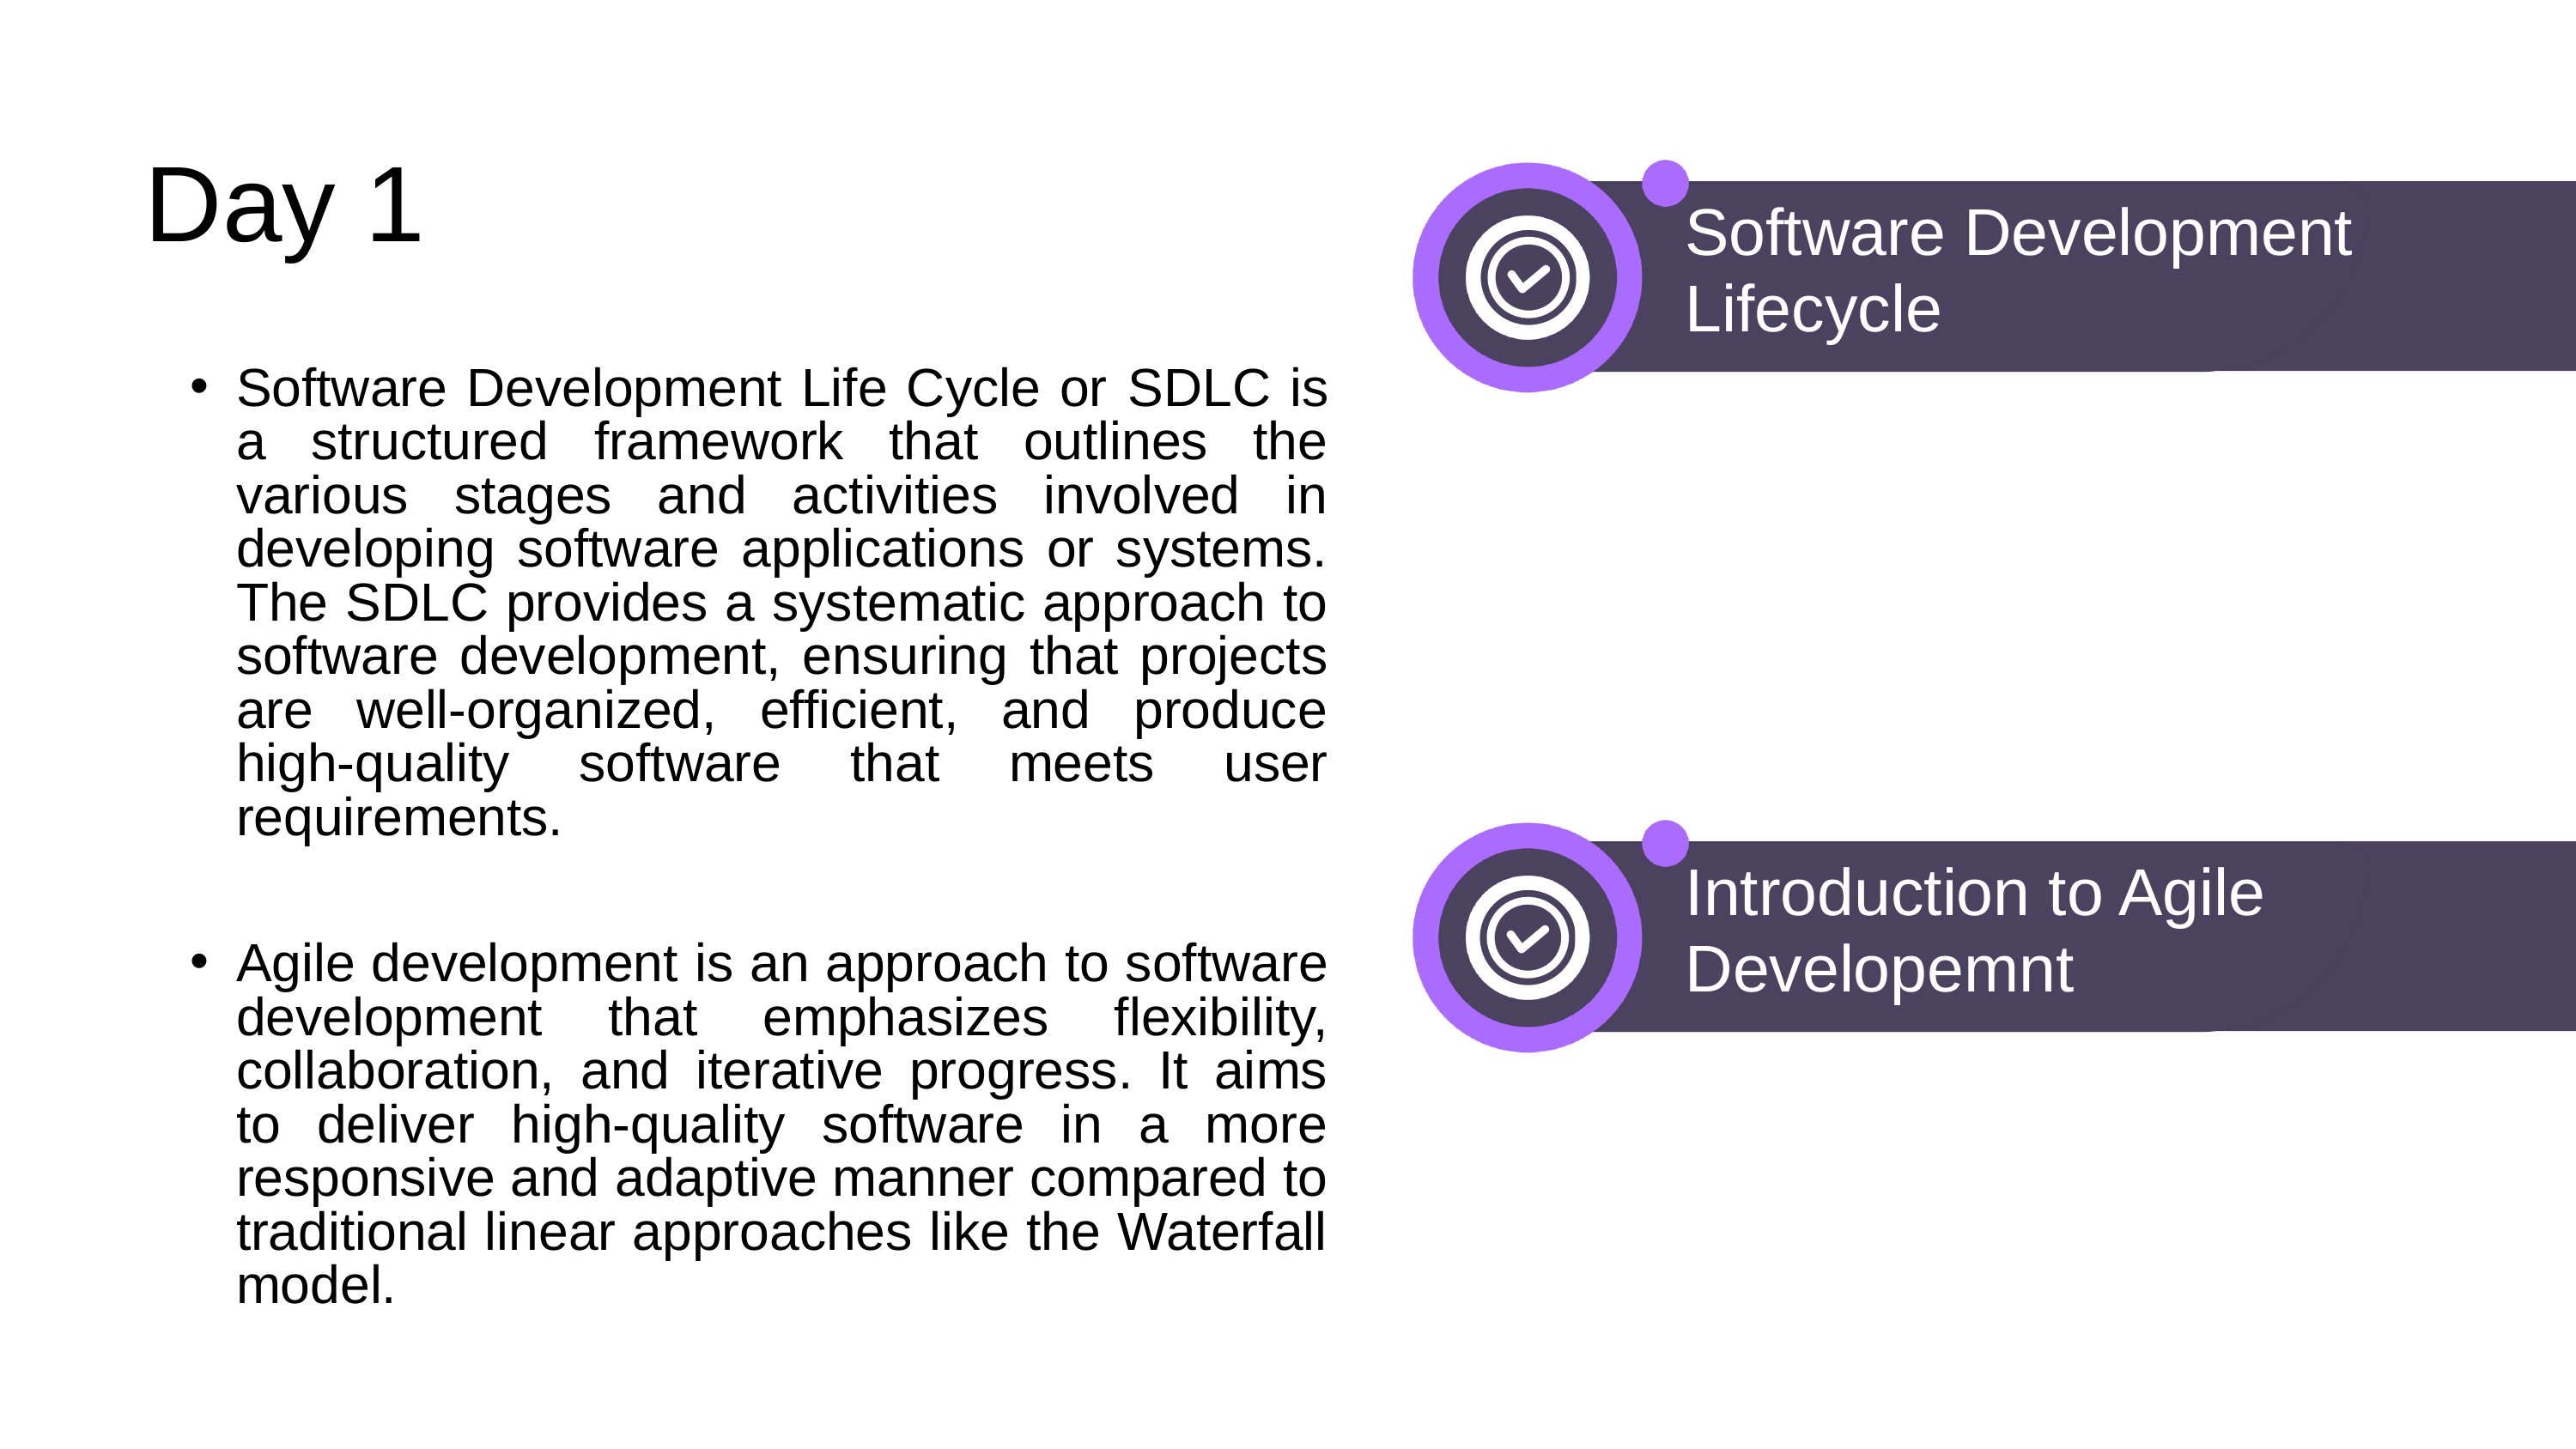

Day 1

Software Development Lifecycle

Software Development Life Cycle or SDLC is a structured framework that outlines the various stages and activities involved in developing software applications or systems. The SDLC provides a systematic approach to software development, ensuring that projects are well-organized, efficient, and produce high-quality software that meets user requirements.

Introduction to Agile Developemnt

Agile development is an approach to software development that emphasizes flexibility, collaboration, and iterative progress. It aims to deliver high-quality software in a more responsive and adaptive manner compared to traditional linear approaches like the Waterfall model.